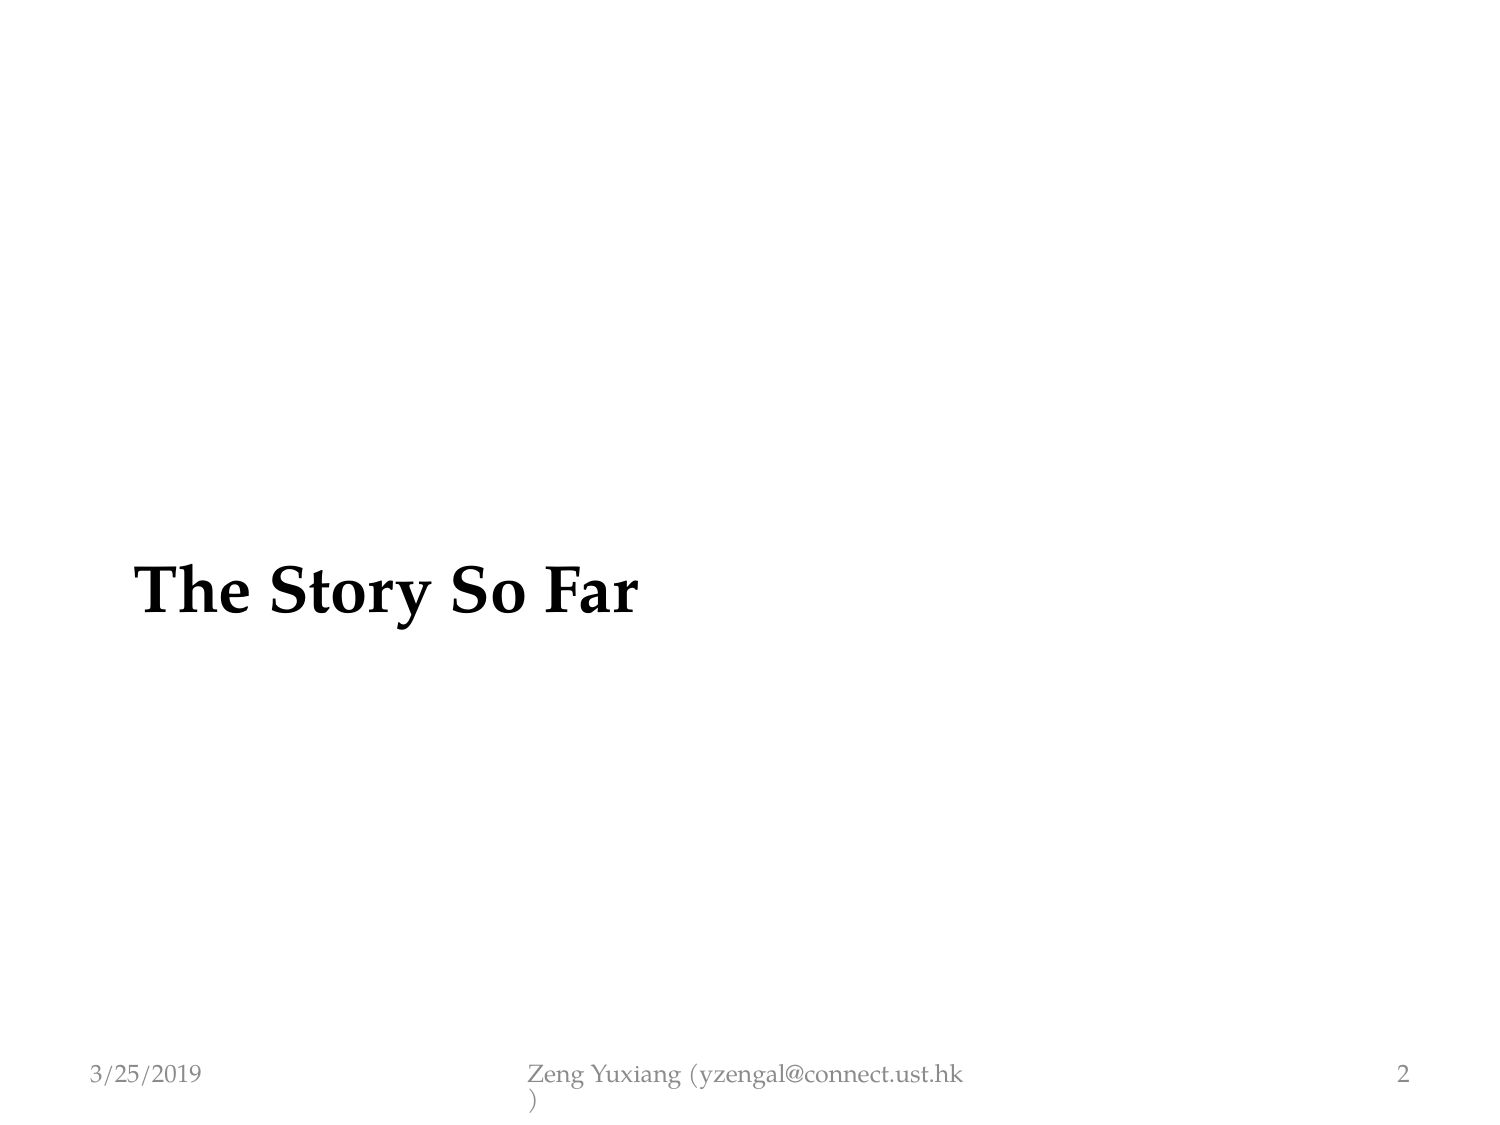

The Story So Far
3/25/2019
Zeng Yuxiang (yzengal@connect.ust.hk)
2